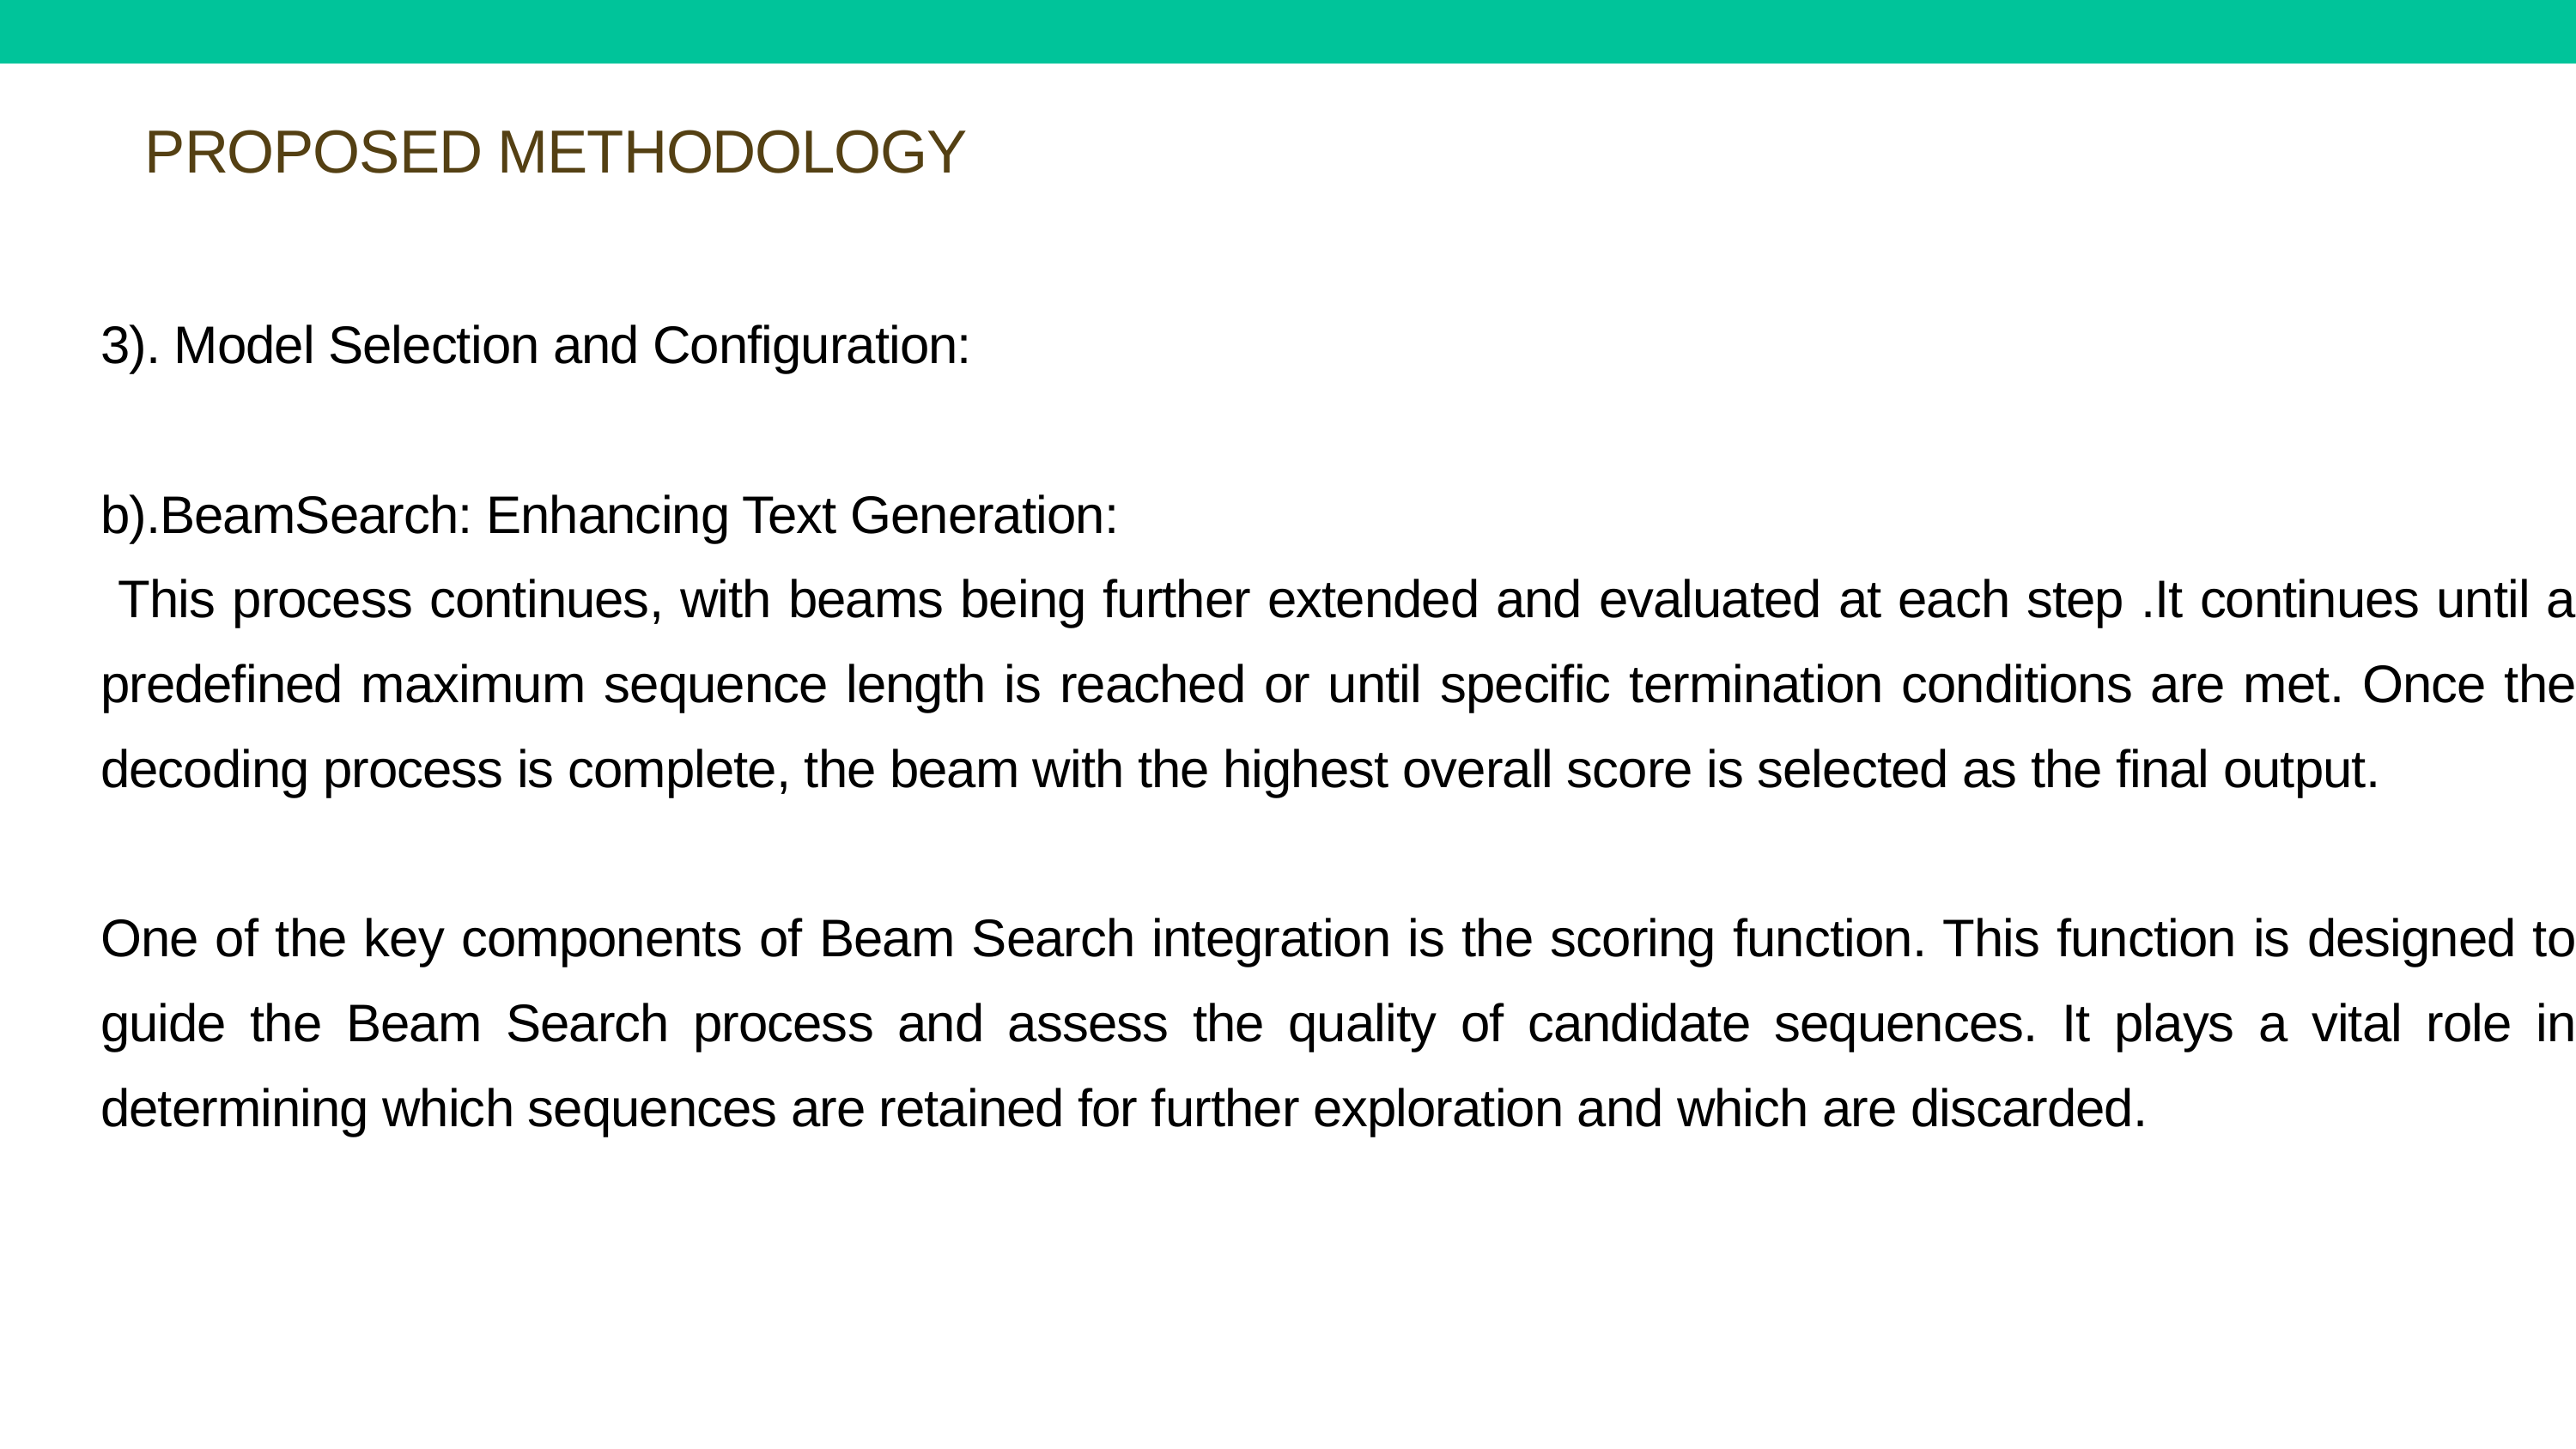

PROPOSED METHODOLOGY
3). Model Selection and Configuration:

b).BeamSearch: Enhancing Text Generation:
 This process continues, with beams being further extended and evaluated at each step .It continues until a predefined maximum sequence length is reached or until specific termination conditions are met. Once the decoding process is complete, the beam with the highest overall score is selected as the final output.

One of the key components of Beam Search integration is the scoring function. This function is designed to guide the Beam Search process and assess the quality of candidate sequences. It plays a vital role in determining which sequences are retained for further exploration and which are discarded.